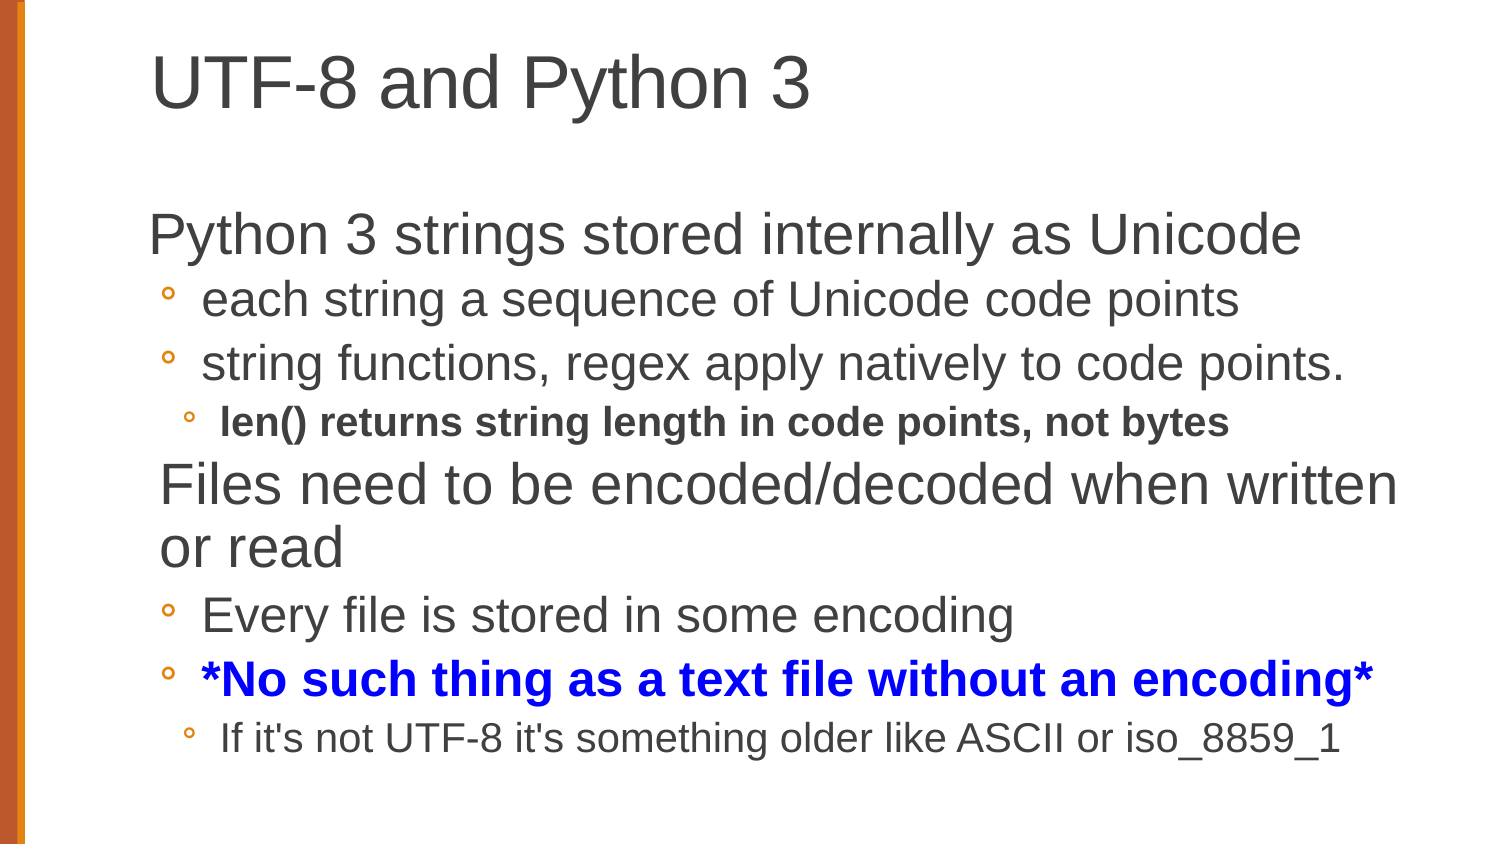

# UTF-8 and Python 3
Python 3 strings stored internally as Unicode
each string a sequence of Unicode code points
string functions, regex apply natively to code points.
len() returns string length in code points, not bytes
Files need to be encoded/decoded when written or read
Every file is stored in some encoding
*No such thing as a text file without an encoding*
If it's not UTF-8 it's something older like ASCII or iso_8859_1